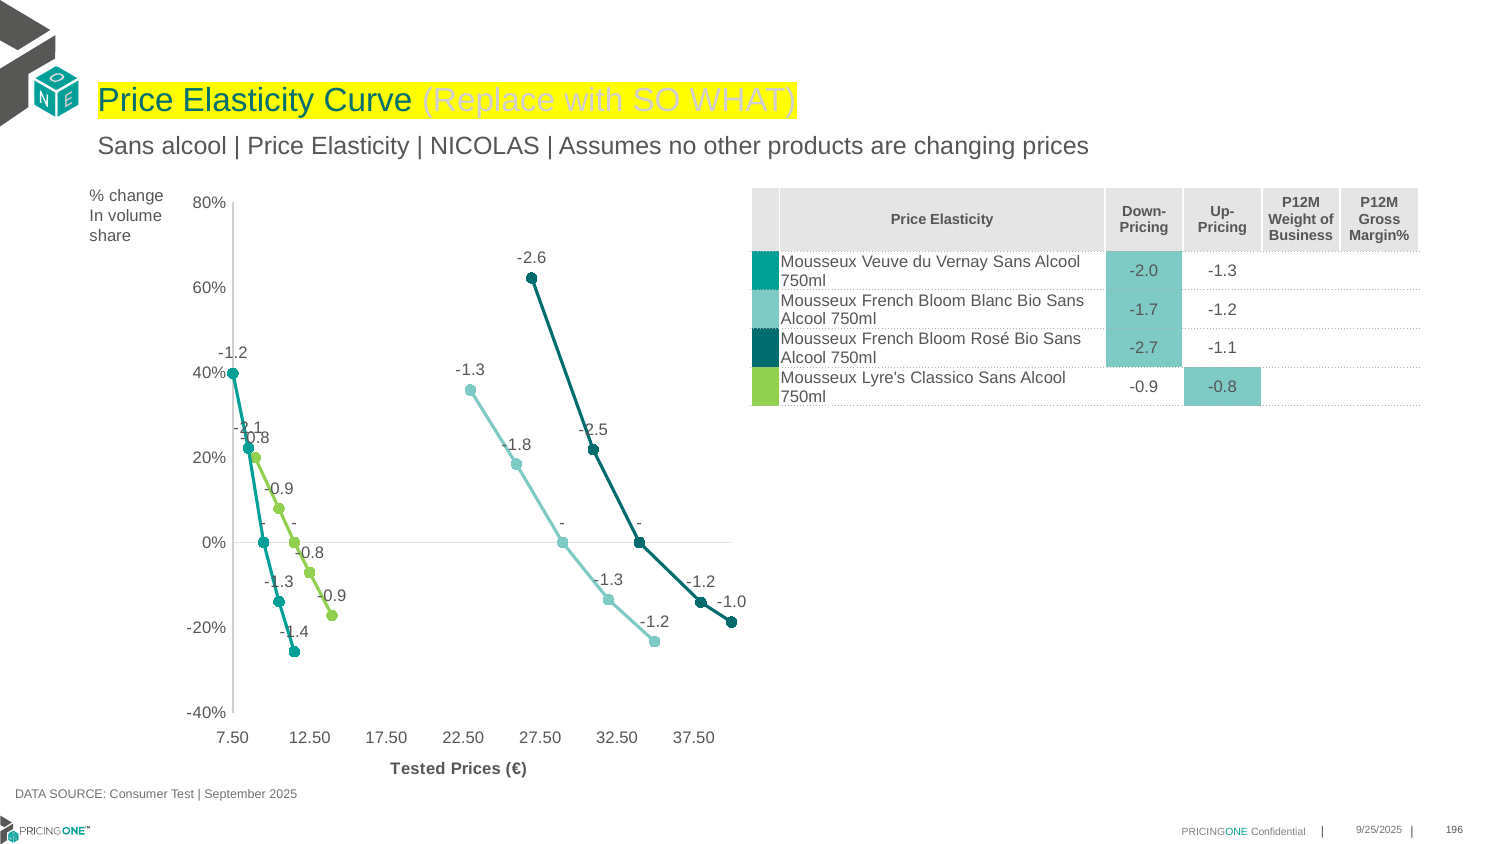

# Price Elasticity Curve (Replace with SO WHAT)
Sans alcool | Price Elasticity | NICOLAS | Assumes no other products are changing prices
% change In volume share
|  | Price Elasticity | Down-Pricing | Up-Pricing | P12M Weight of Business | P12M Gross Margin% |
| --- | --- | --- | --- | --- | --- |
|  | Mousseux Veuve du Vernay Sans Alcool 750ml | -2.0 | -1.3 |  |  |
|  | Mousseux French Bloom Blanc Bio Sans Alcool 750ml | -1.7 | -1.2 |  |  |
|  | Mousseux French Bloom Rosé Bio Sans Alcool 750ml | -2.7 | -1.1 |  |  |
|  | Mousseux Lyre's Classico Sans Alcool 750ml | -0.9 | -0.8 |  |  |

### Chart

| Category | Mousseux Veuve du Vernay Sans Alcool 750ml | Mousseux French Bloom Blanc Bio Sans Alcool 750ml | Mousseux French Bloom Rosé Bio Sans Alcool 750ml | Mousseux Lyre's Classico Sans Alcool 750ml |
|---|---|---|---|---|
DATA SOURCE: Consumer Test | September 2025

9/25/2025
196